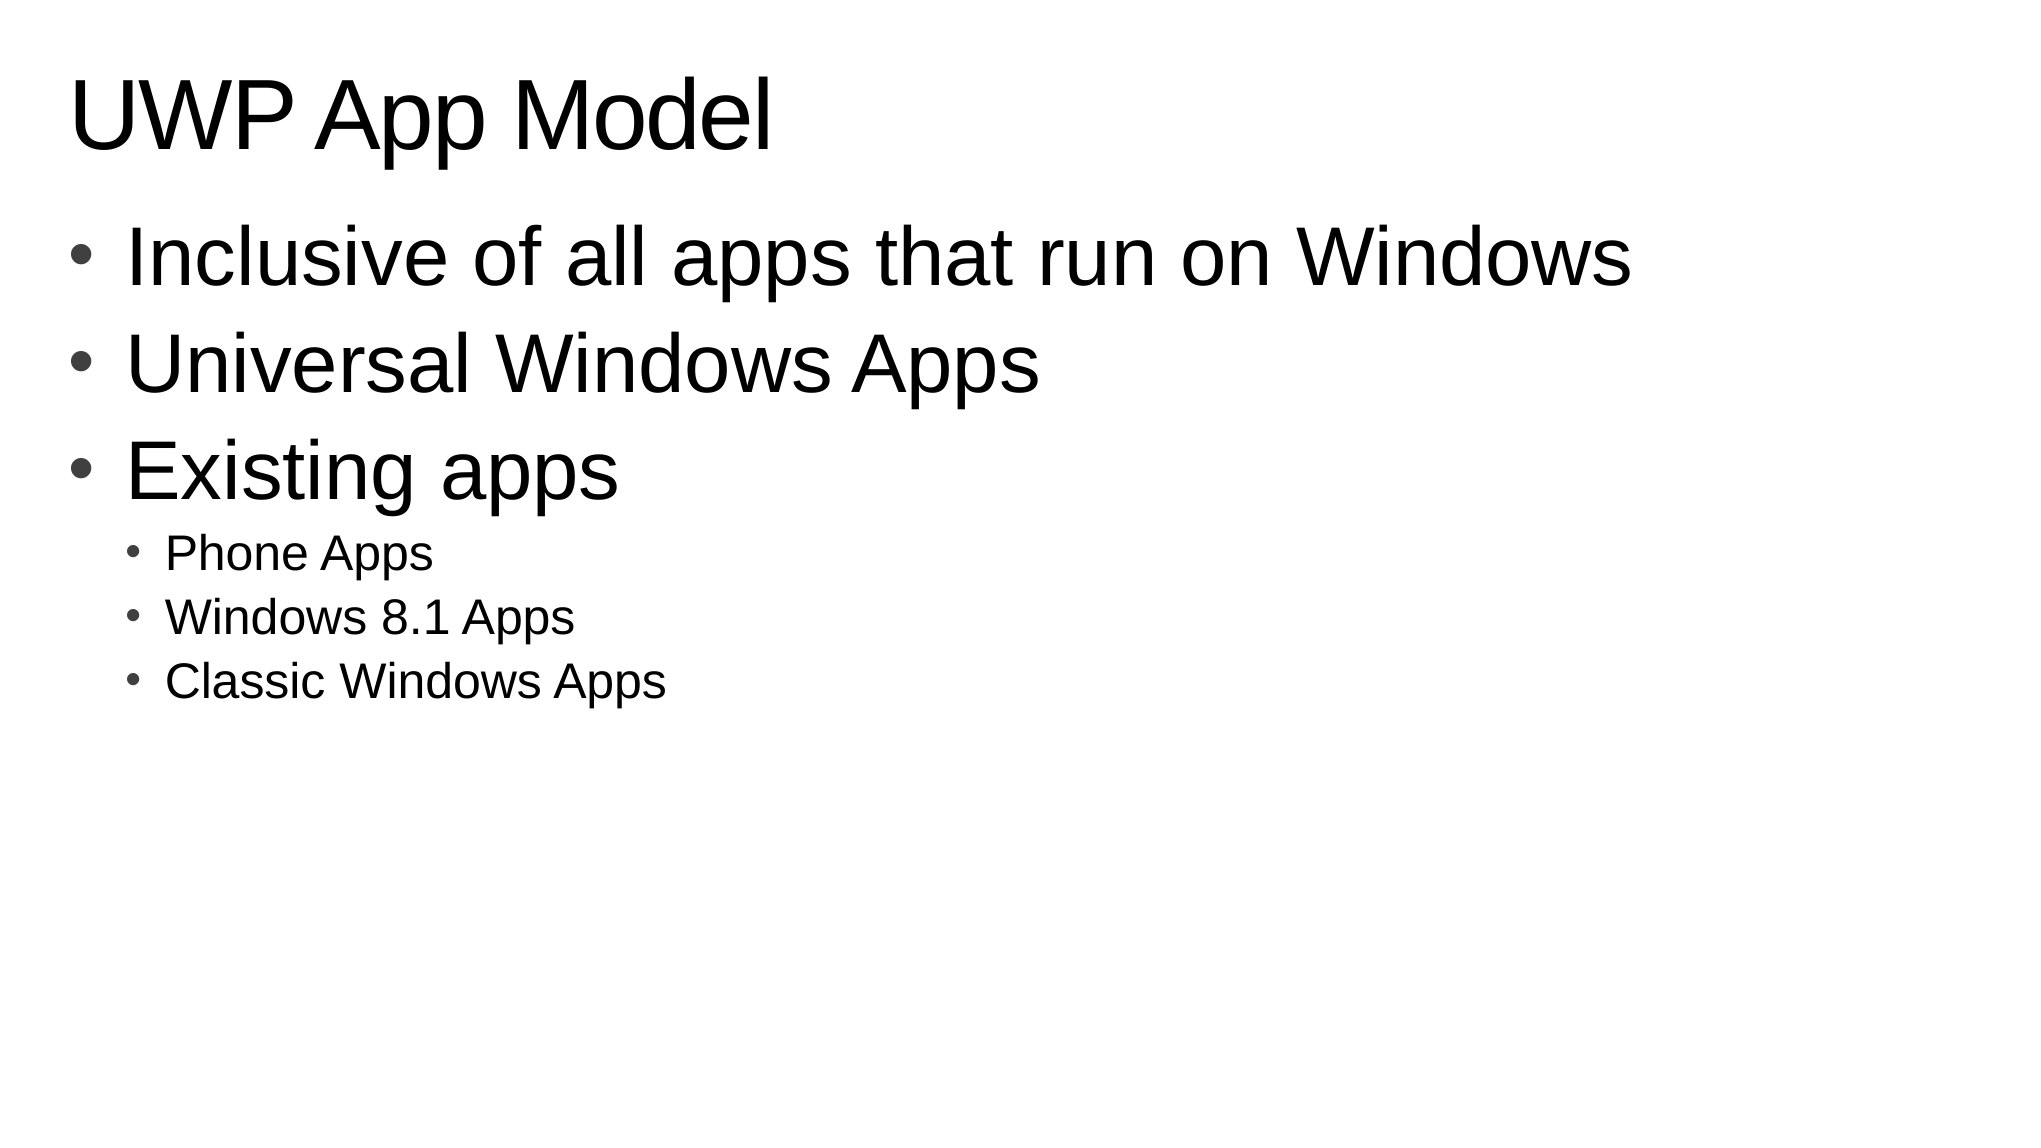

# UWP App Model
Inclusive of all apps that run on Windows
Universal Windows Apps
Existing apps
Phone Apps
Windows 8.1 Apps
Classic Windows Apps